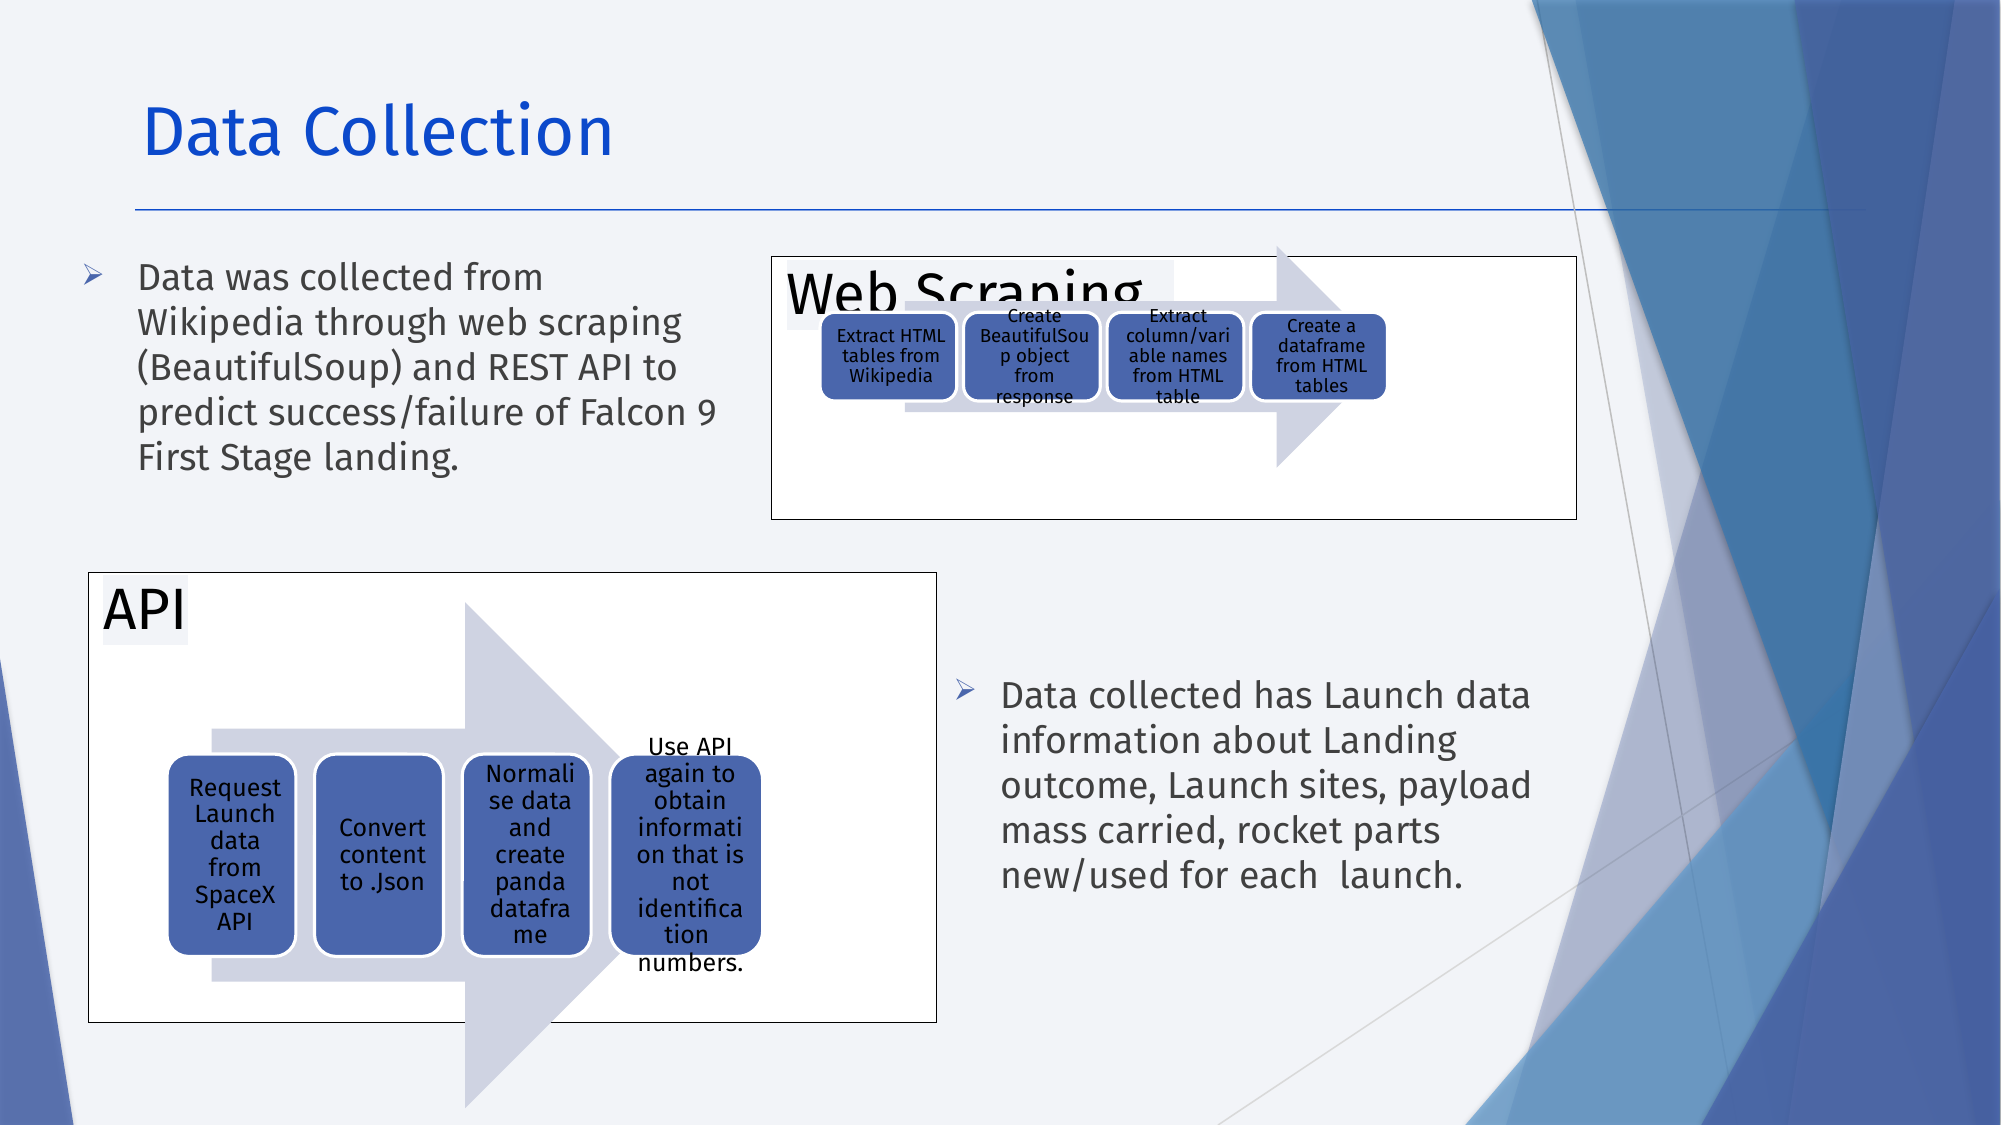

Data Collection
Extract HTML tables from Wikipedia
Create BeautifulSoup object from response
Extract column/variable names from HTML table
Create a dataframe from HTML tables
Web Scraping

Data was collected from Wikipedia through web scraping (BeautifulSoup) and REST API to predict success/failure of Falcon 9 First Stage landing.
API
Request Launch data from SpaceX API
Convert content to .Json
Normalise data and create panda dataframe
Use API again to obtain information that is not identification  numbers.
Data collected has Launch data information about Landing outcome, Launch sites, payload mass carried, rocket parts new/used for each  launch.